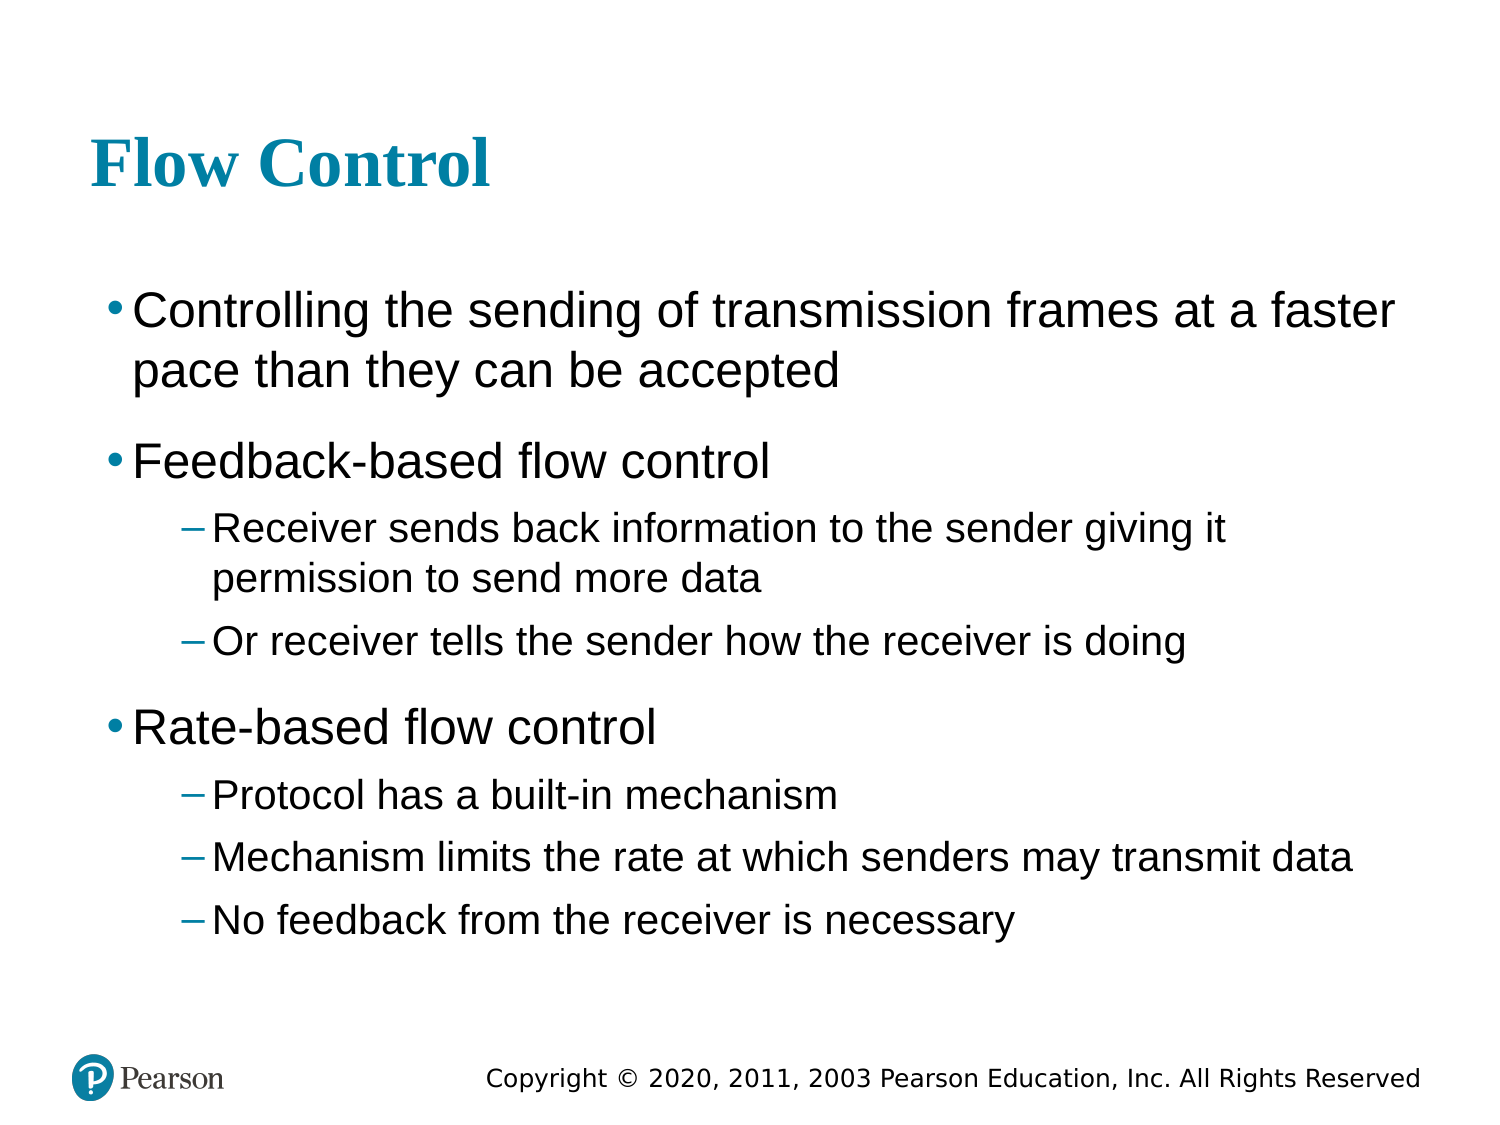

# Flow Control
Controlling the sending of transmission frames at a faster pace than they can be accepted
Feedback-based flow control
Receiver sends back information to the sender giving it permission to send more data
Or receiver tells the sender how the receiver is doing
Rate-based flow control
Protocol has a built-in mechanism
Mechanism limits the rate at which senders may transmit data
No feedback from the receiver is necessary